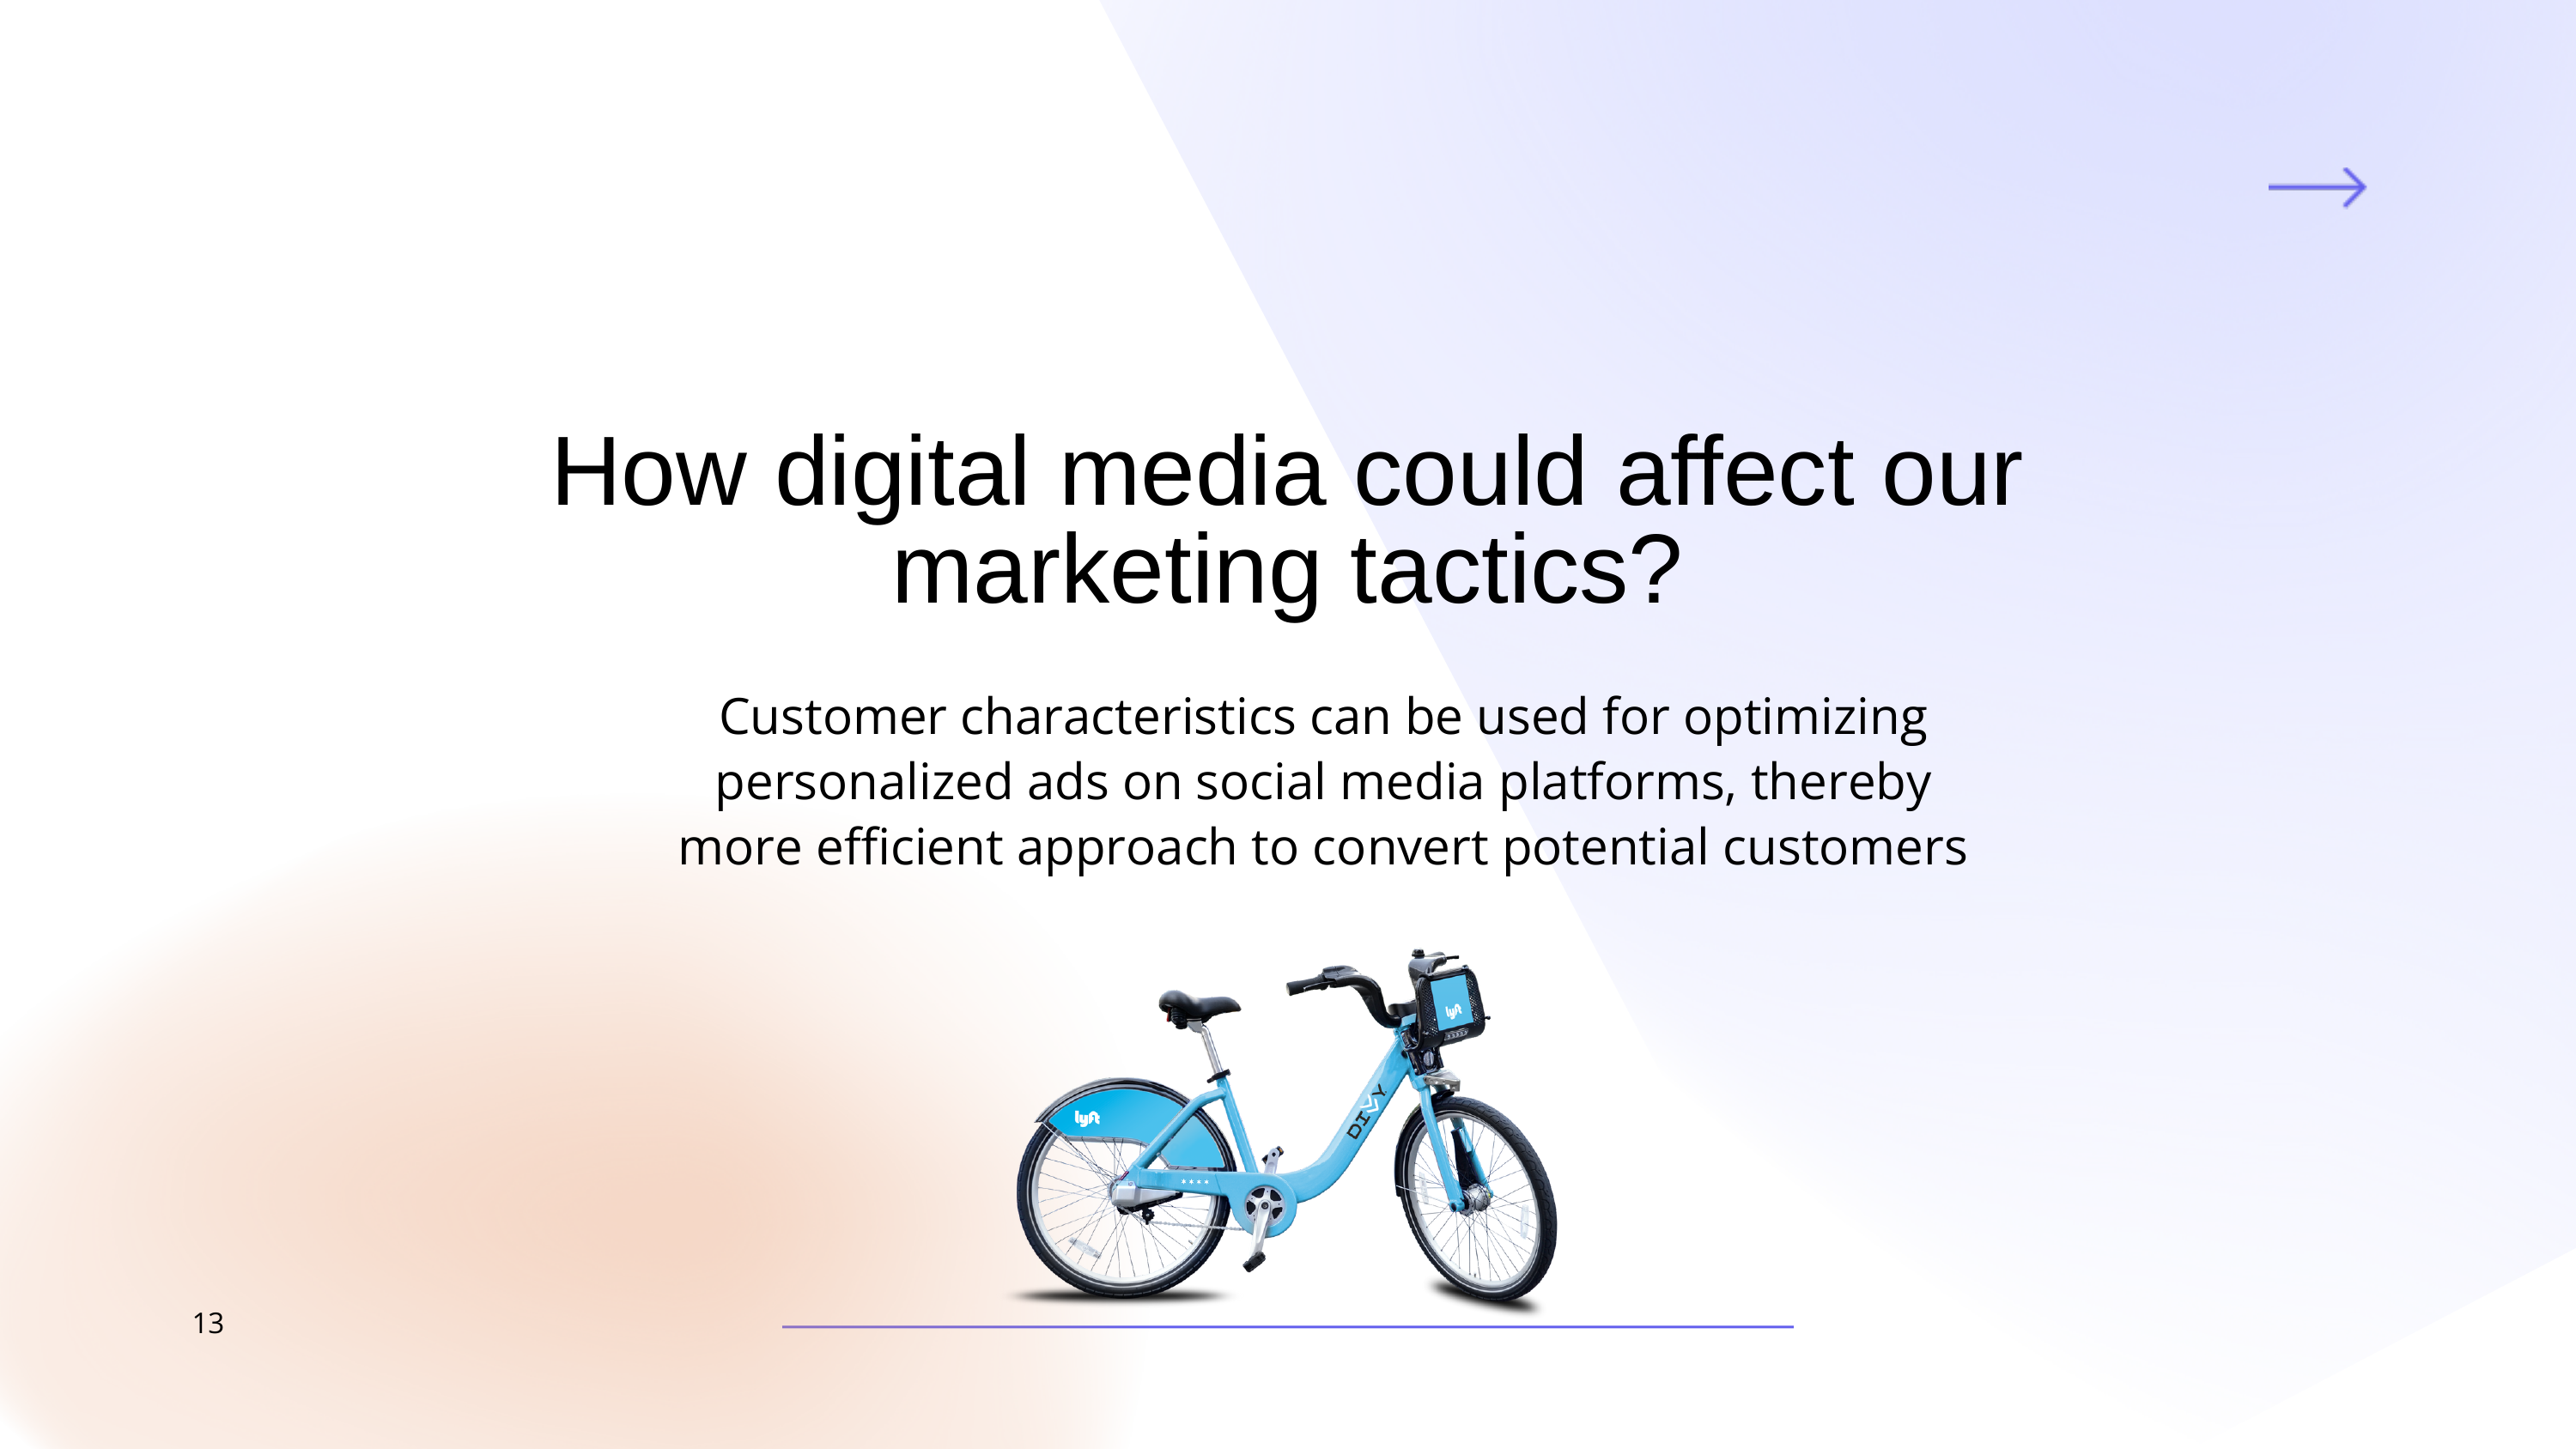

How digital media could affect our marketing tactics?
Customer characteristics can be used for optimizing personalized ads on social media platforms, thereby more efficient approach to convert potential customers

13